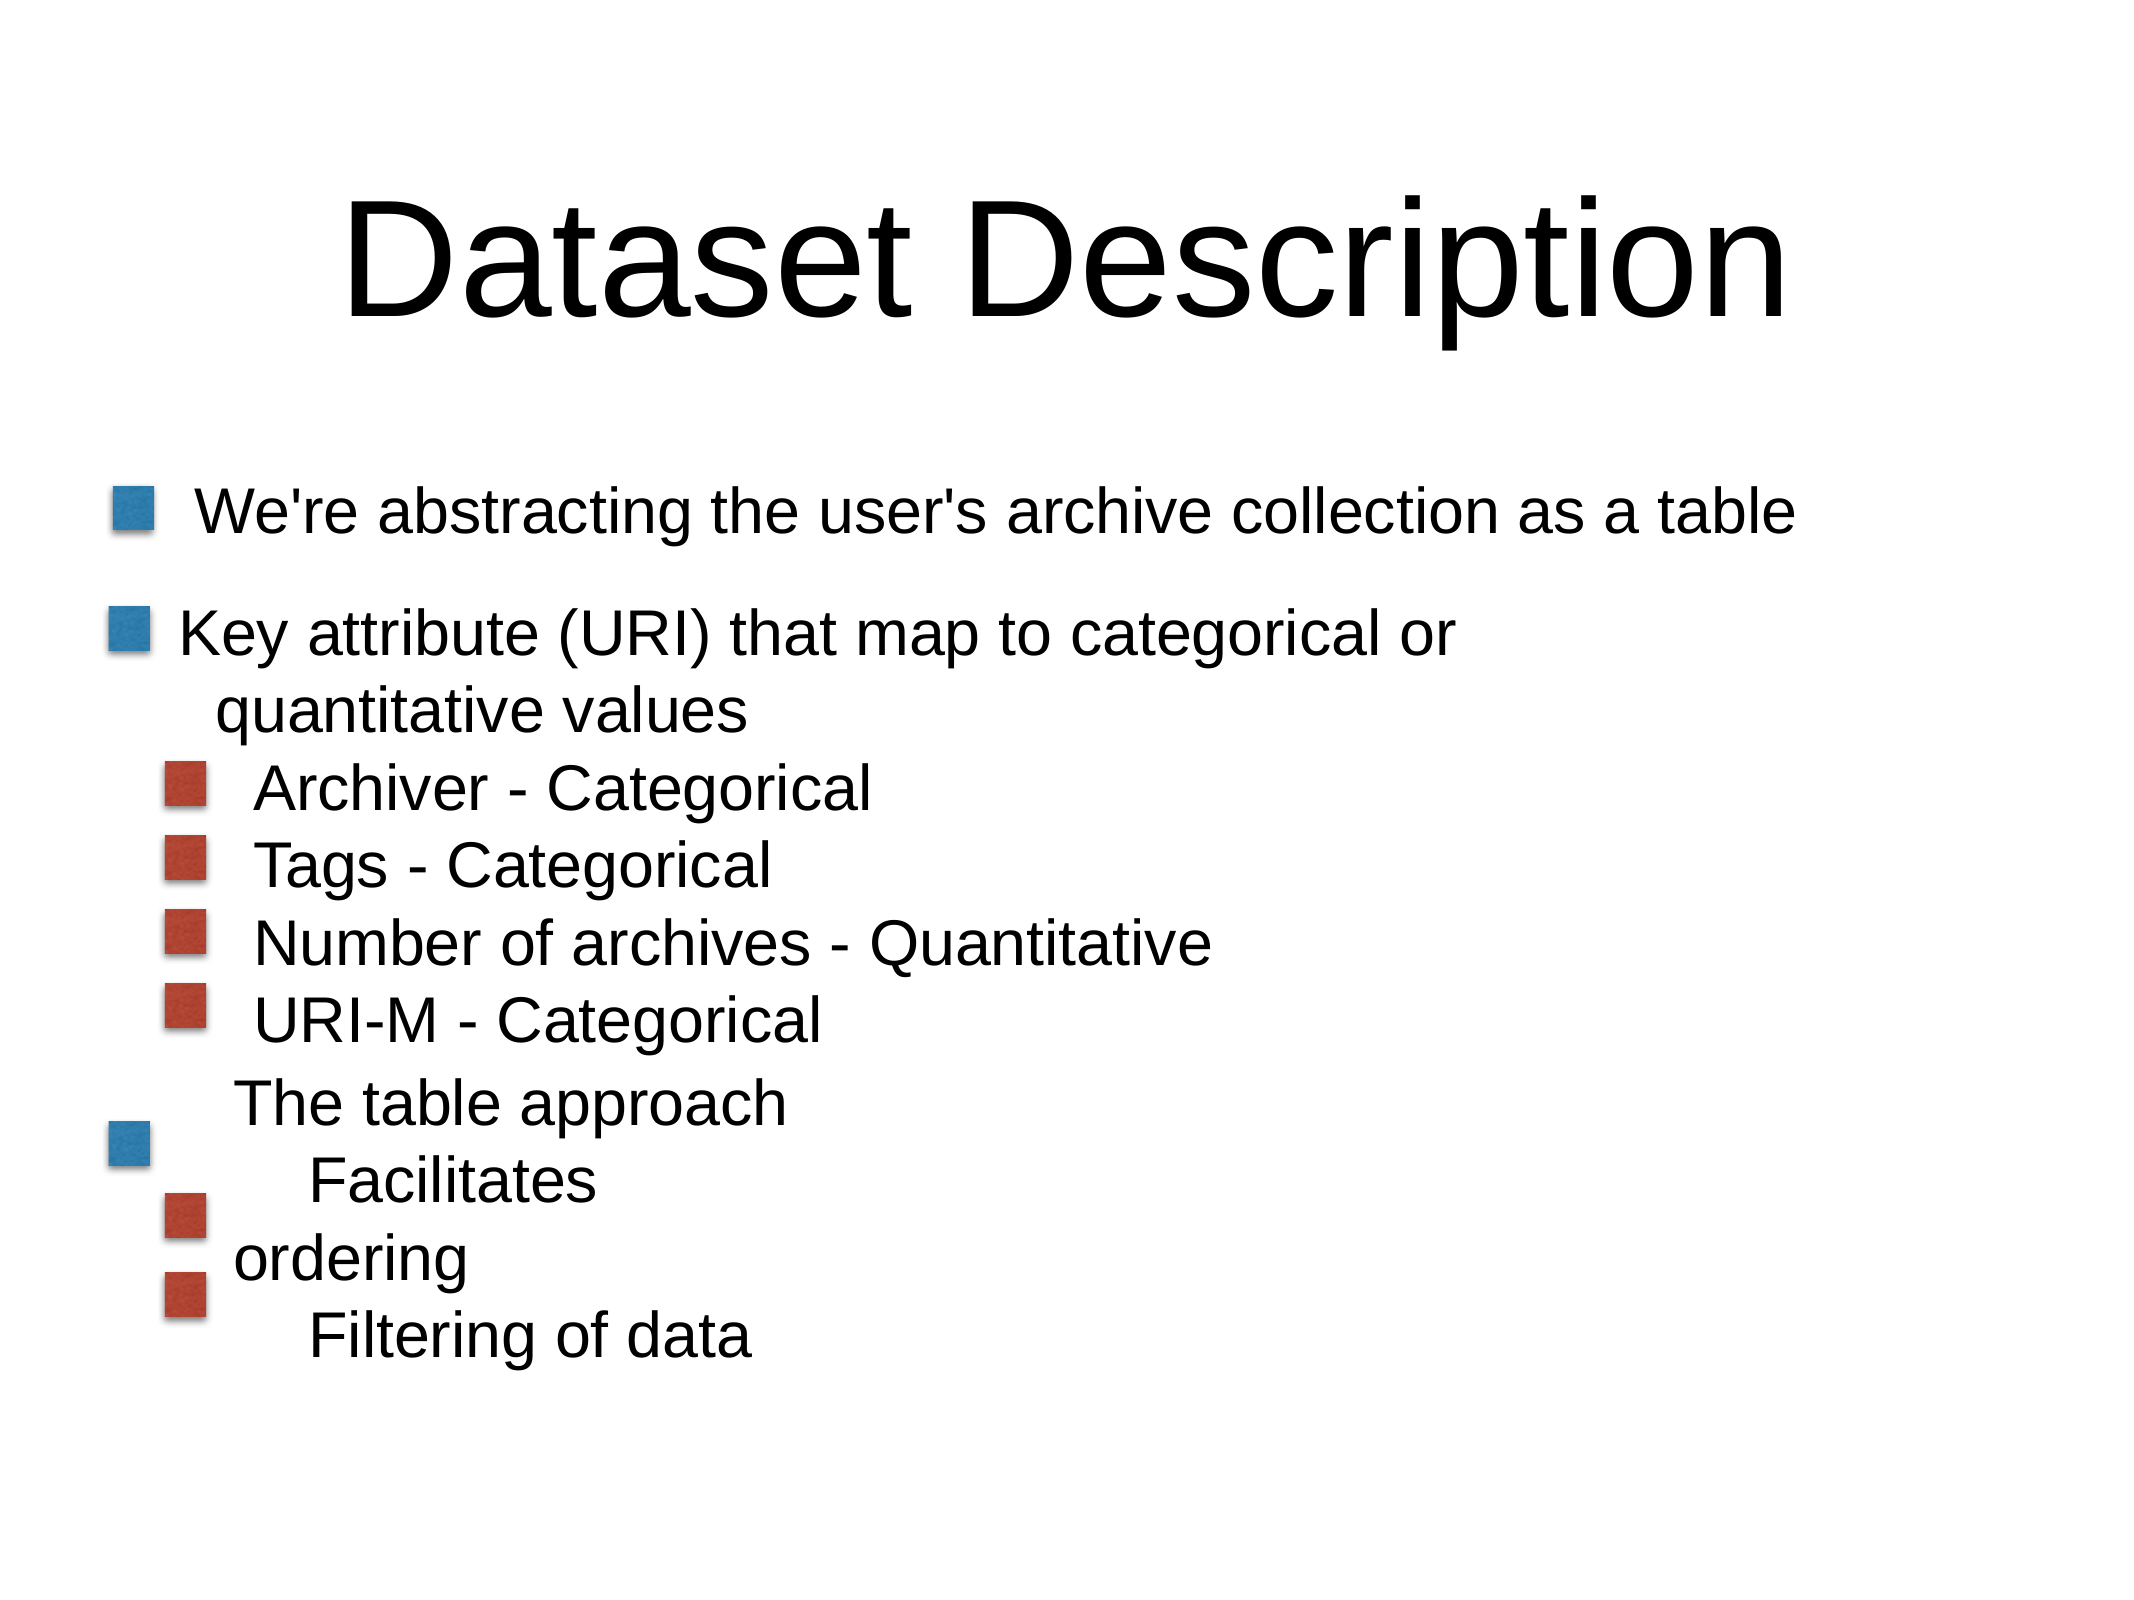

# Dataset Description
We're abstracting the user's archive collection as a table

Key attribute (URI) that map to categorical or
quantitative values
Archiver - Categorical
Tags - Categorical
Number of archives - Quantitative
URI-M - Categorical

The table approach
Facilitates ordering
Filtering of data